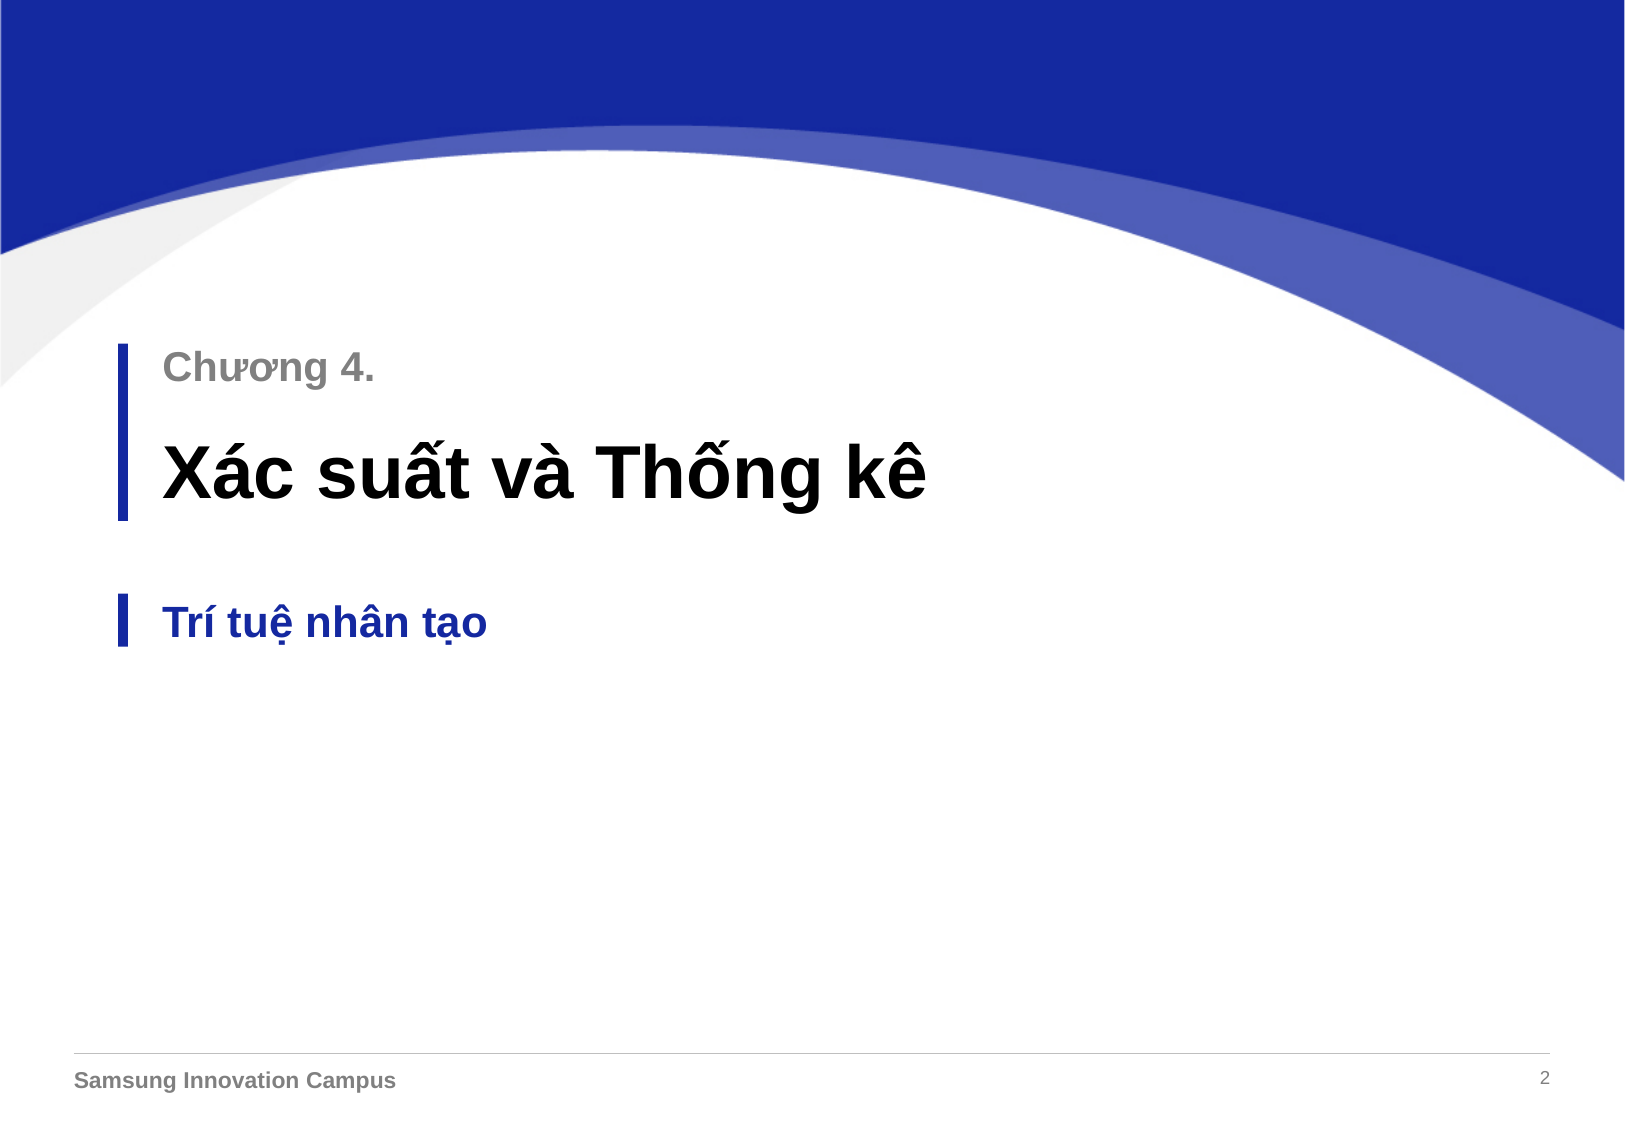

Chương 4.

Xác suất và Thống kê

Trí tuệ nhân tạo